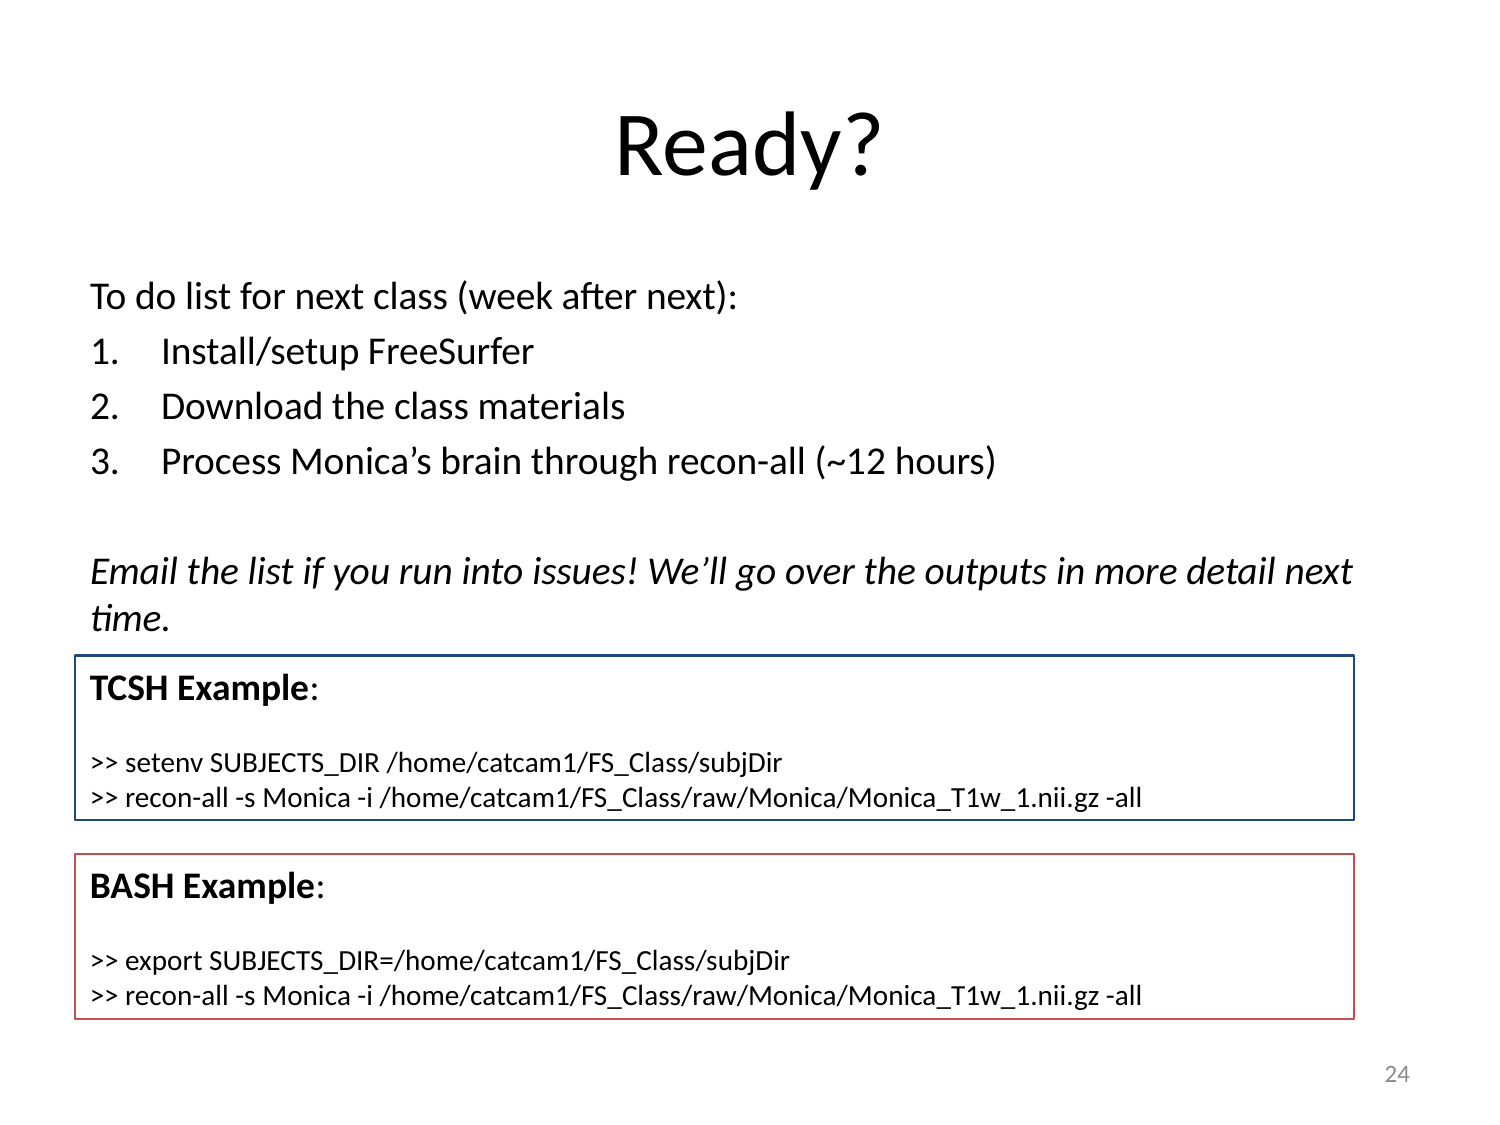

# Ready?
To do list for next class (week after next):
Install/setup FreeSurfer
Download the class materials
Process Monica’s brain through recon-all (~12 hours)

Email the list if you run into issues! We’ll go over the outputs in more detail next time.

TCSH Example:

>> setenv SUBJECTS_DIR /home/catcam1/FS_Class/subjDir
>> recon-all -s Monica -i /home/catcam1/FS_Class/raw/Monica/Monica_T1w_1.nii.gz -all
BASH Example:

>> export SUBJECTS_DIR=/home/catcam1/FS_Class/subjDir
>> recon-all -s Monica -i /home/catcam1/FS_Class/raw/Monica/Monica_T1w_1.nii.gz -all
24